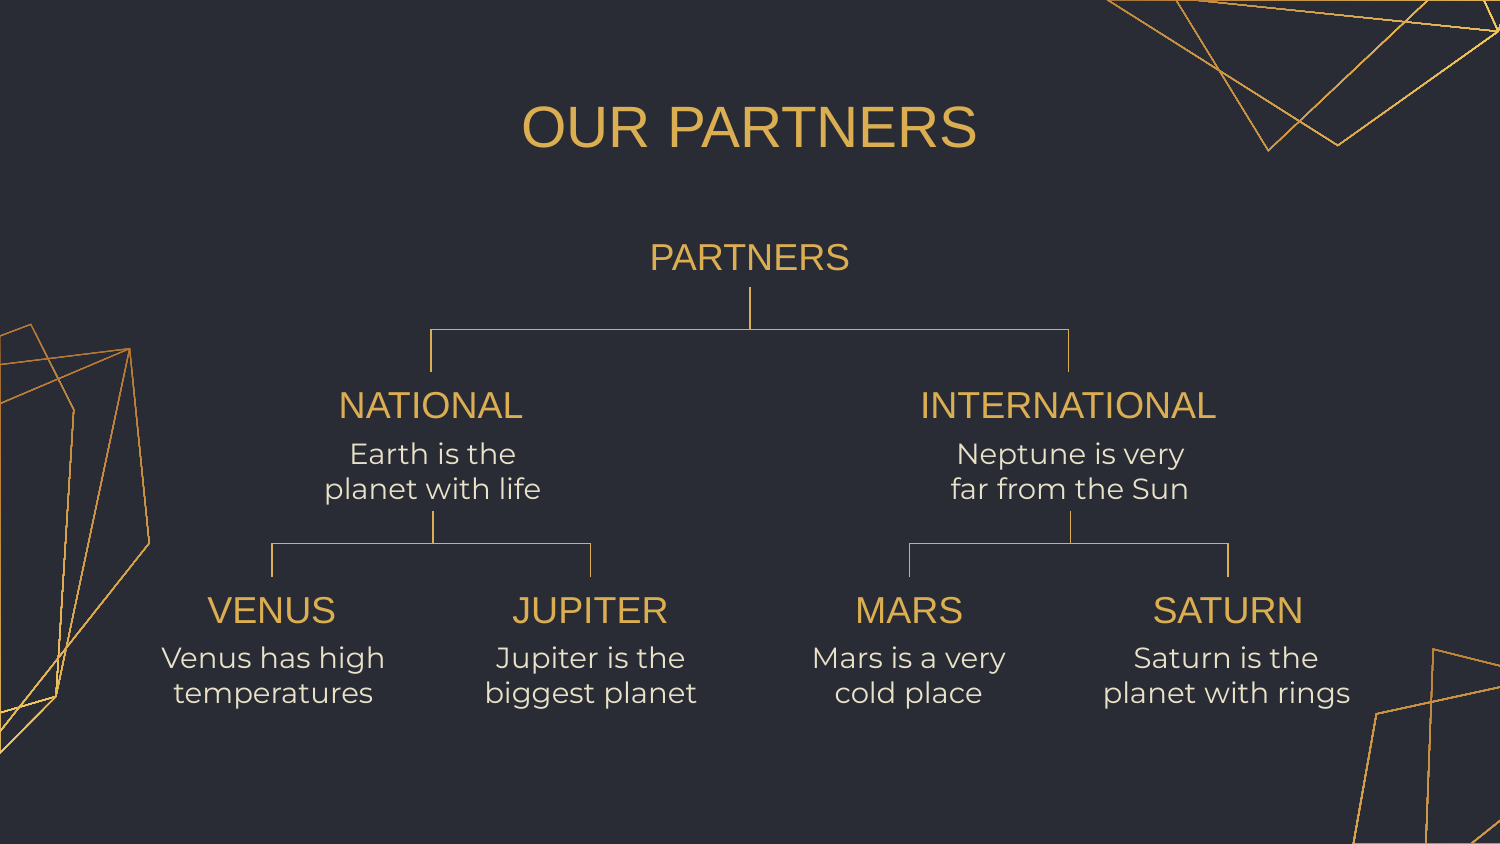

# OUR PARTNERS
PARTNERS
NATIONAL
INTERNATIONAL
Earth is the planet with life
Neptune is very far from the Sun
VENUS
MARS
SATURN
JUPITER
Venus has high temperatures
Jupiter is the biggest planet
Mars is a very cold place

Saturn is the planet with rings